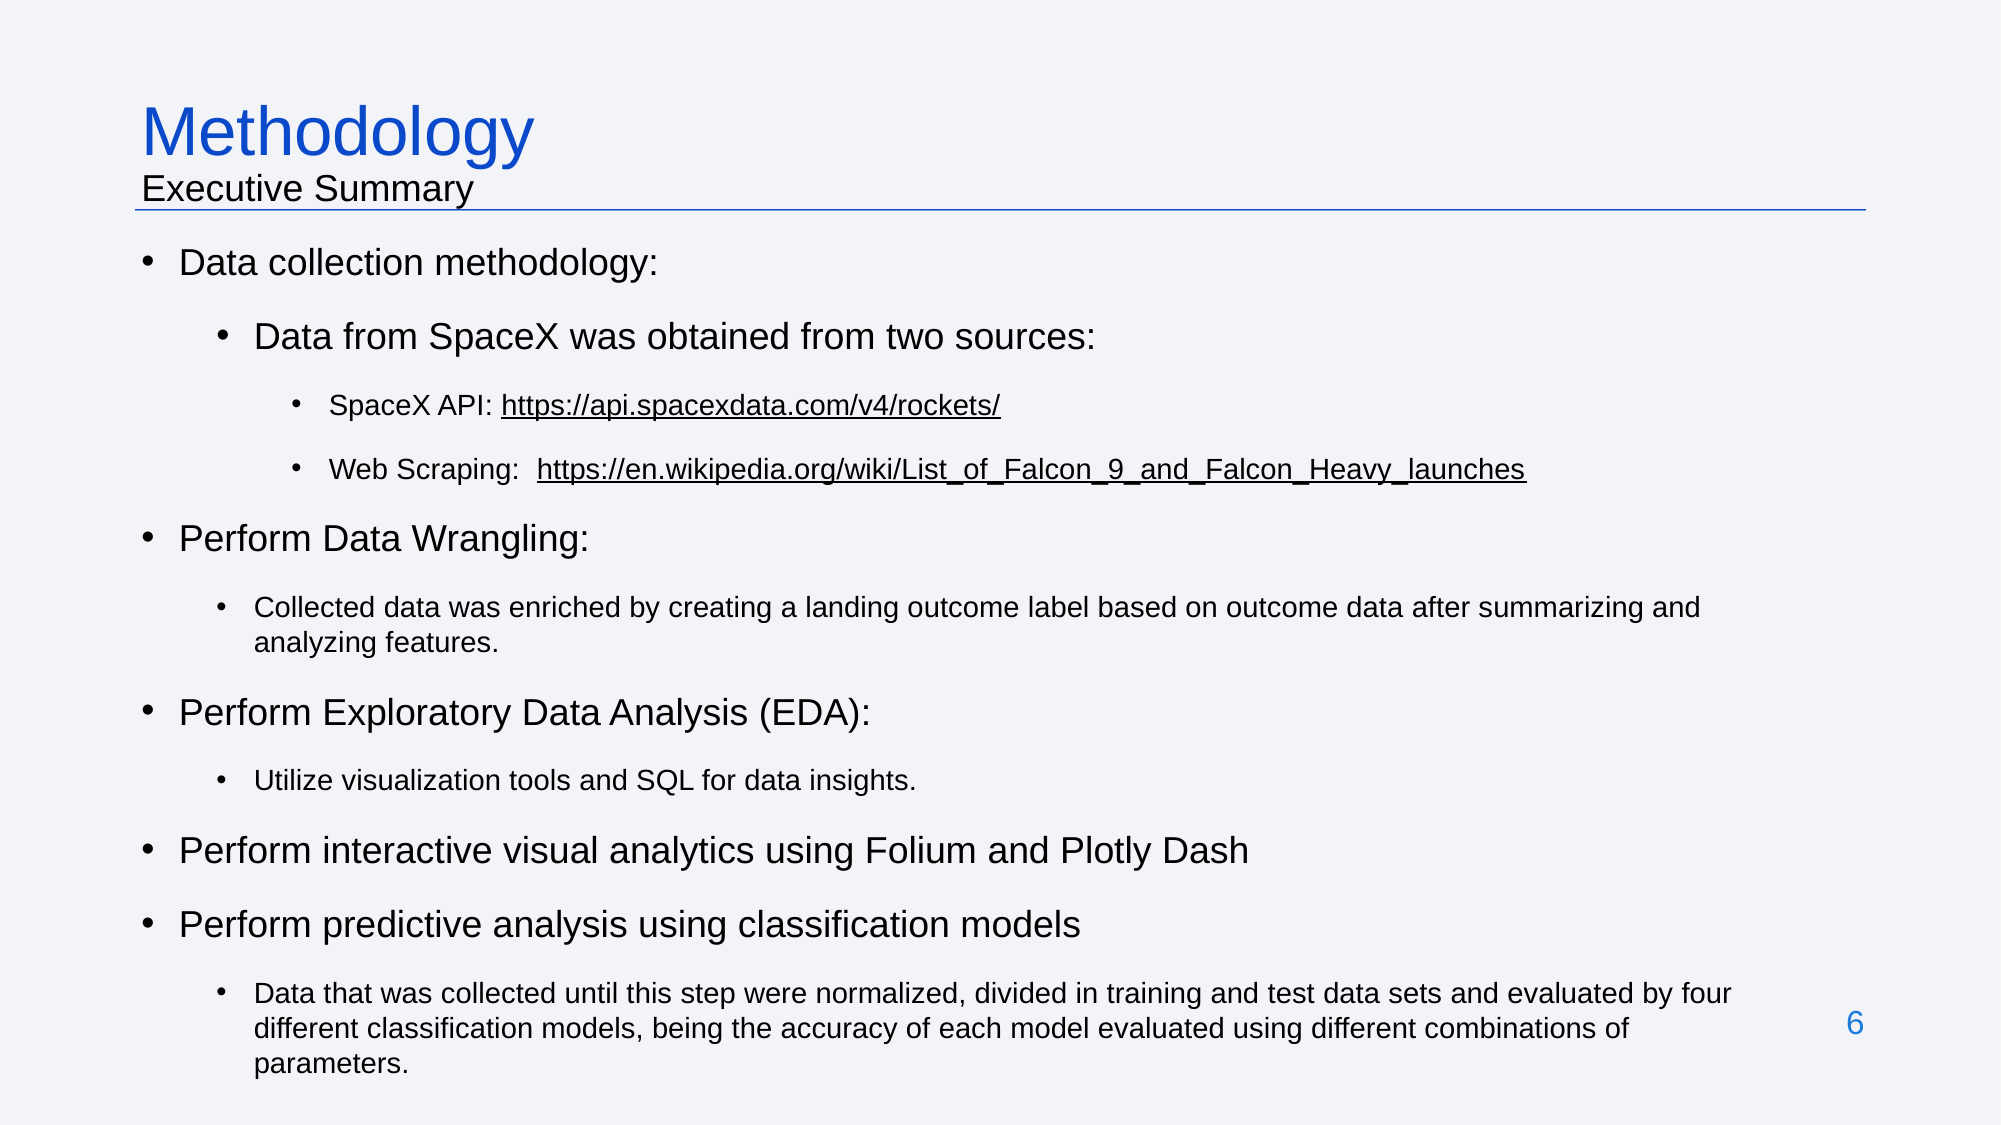

Methodology
Executive Summary
Data collection methodology:
Data from SpaceX was obtained from two sources:
SpaceX API: https://api.spacexdata.com/v4/rockets/
Web Scraping:  https://en.wikipedia.org/wiki/List_of_Falcon_9_and_Falcon_Heavy_launches
Perform Data Wrangling:
Collected data was enriched by creating a landing outcome label based on outcome data after summarizing and analyzing features.
Perform Exploratory Data Analysis (EDA):
Utilize visualization tools and SQL for data insights.
Perform interactive visual analytics using Folium and Plotly Dash
Perform predictive analysis using classification models
Data that was collected until this step were normalized, divided in training and test data sets and evaluated by four different classification models, being the accuracy of each model evaluated using different combinations of parameters.

6